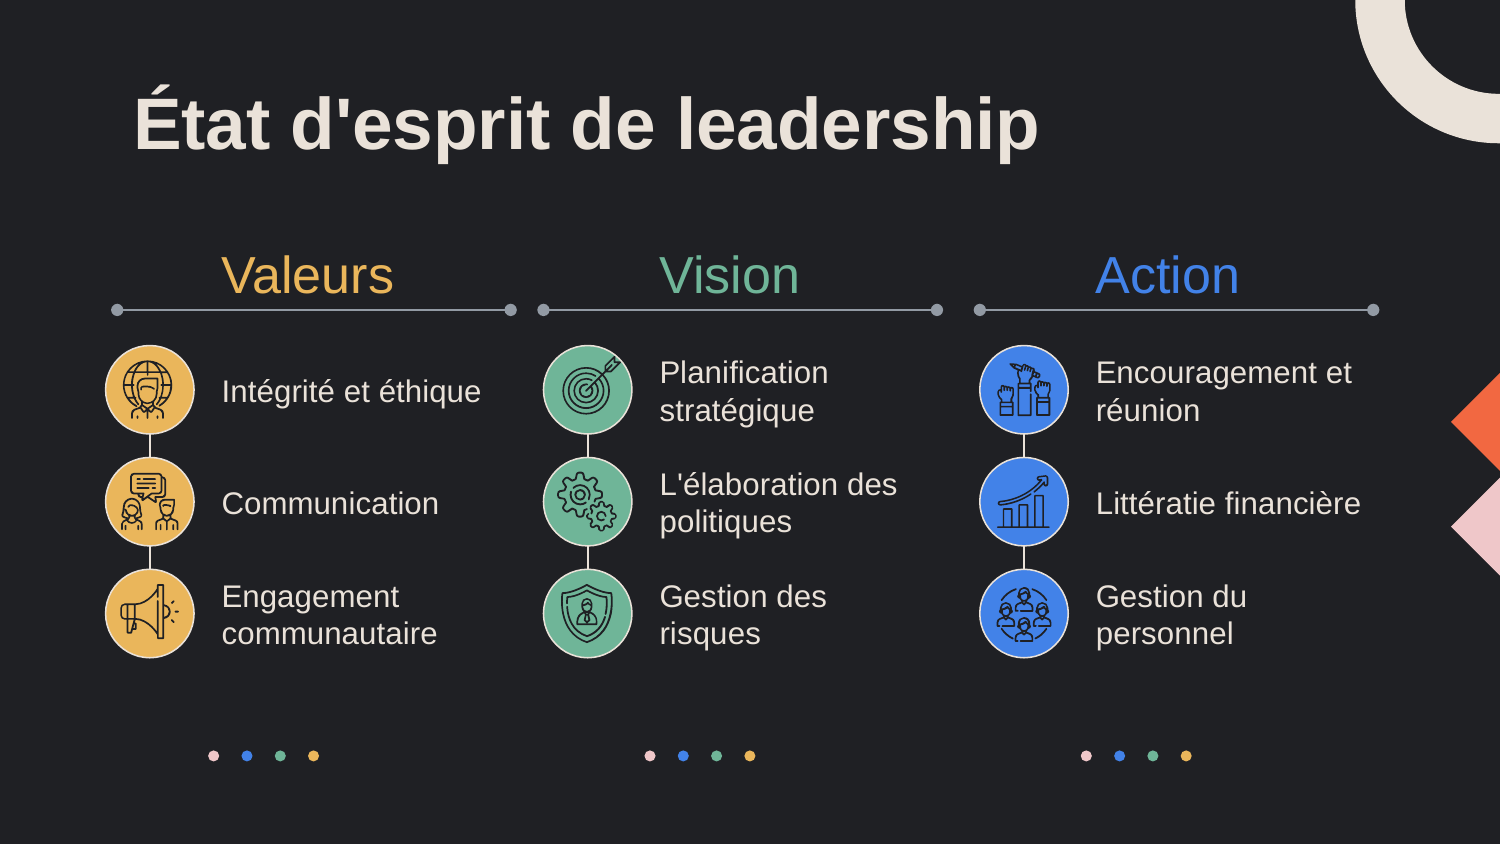

# État d'esprit de leadership
Valeurs
Vision
Action

Intégrité et éthique
Planification stratégique
Encouragement et réunion

Communication
L'élaboration des politiques
Littératie financière

Engagement communautaire
Gestion des risques
Gestion du personnel